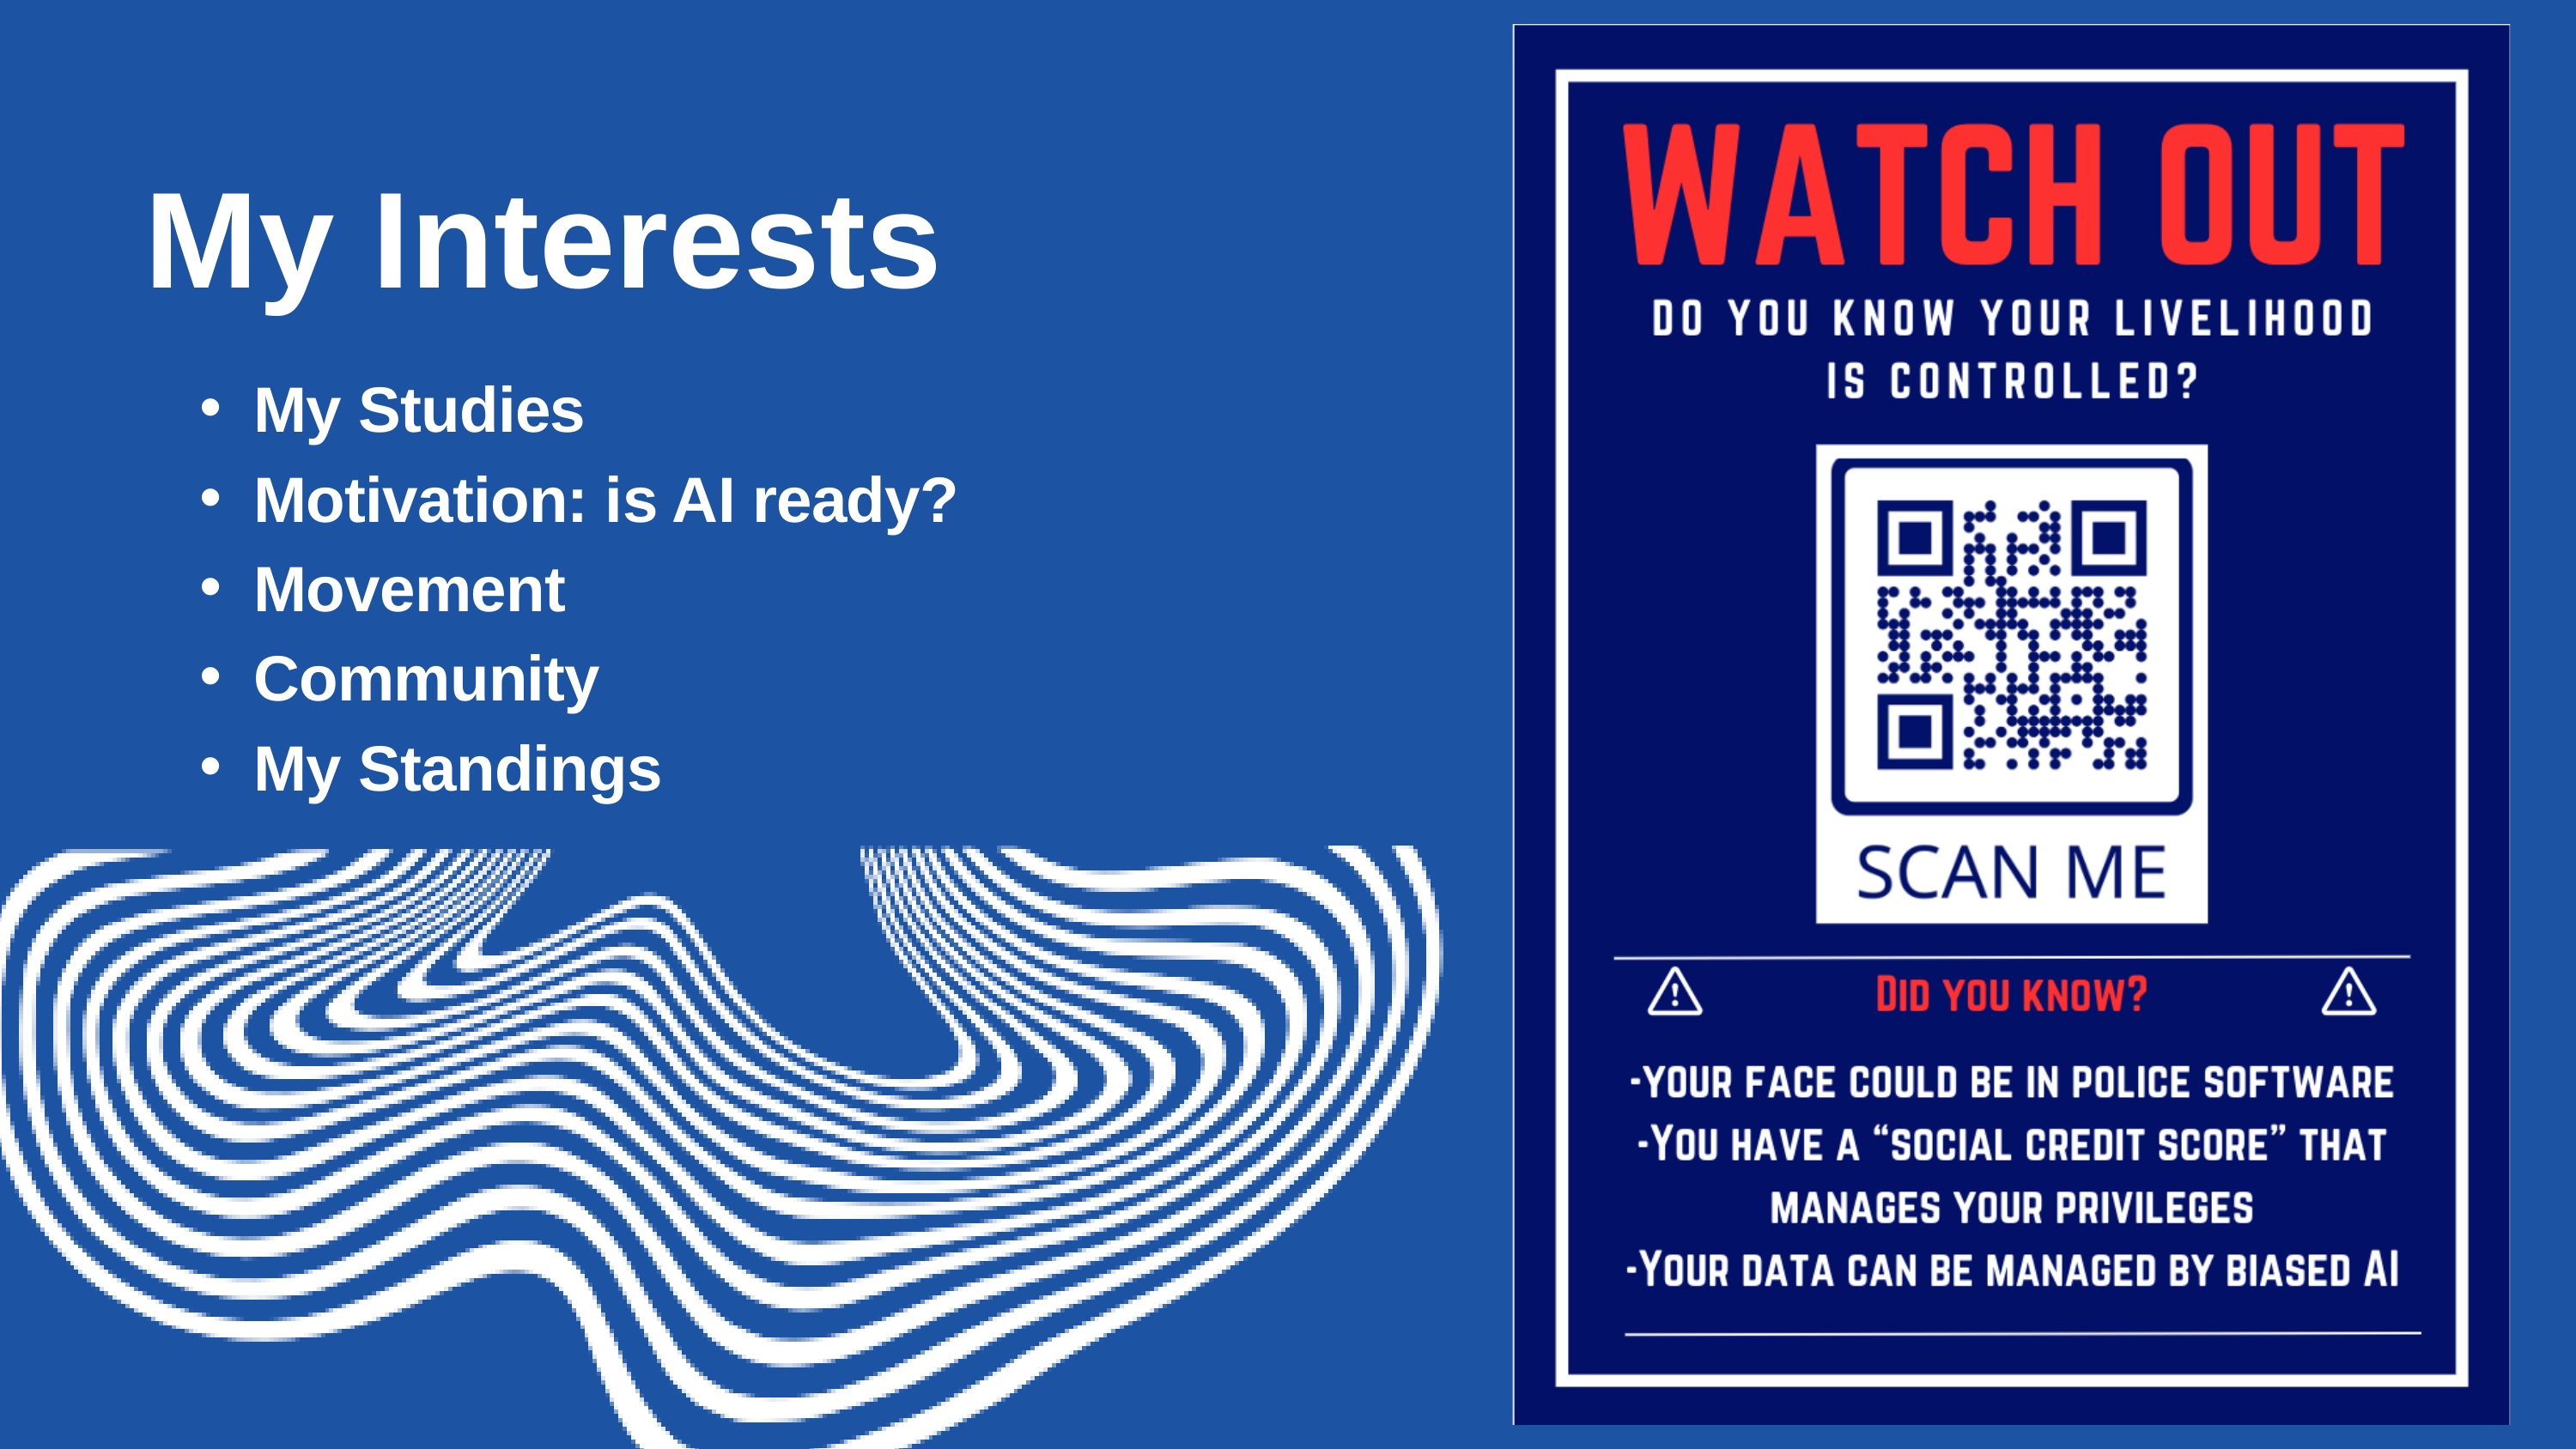

My Interests
My Studies
Motivation: is AI ready?
Movement
Community
My Standings